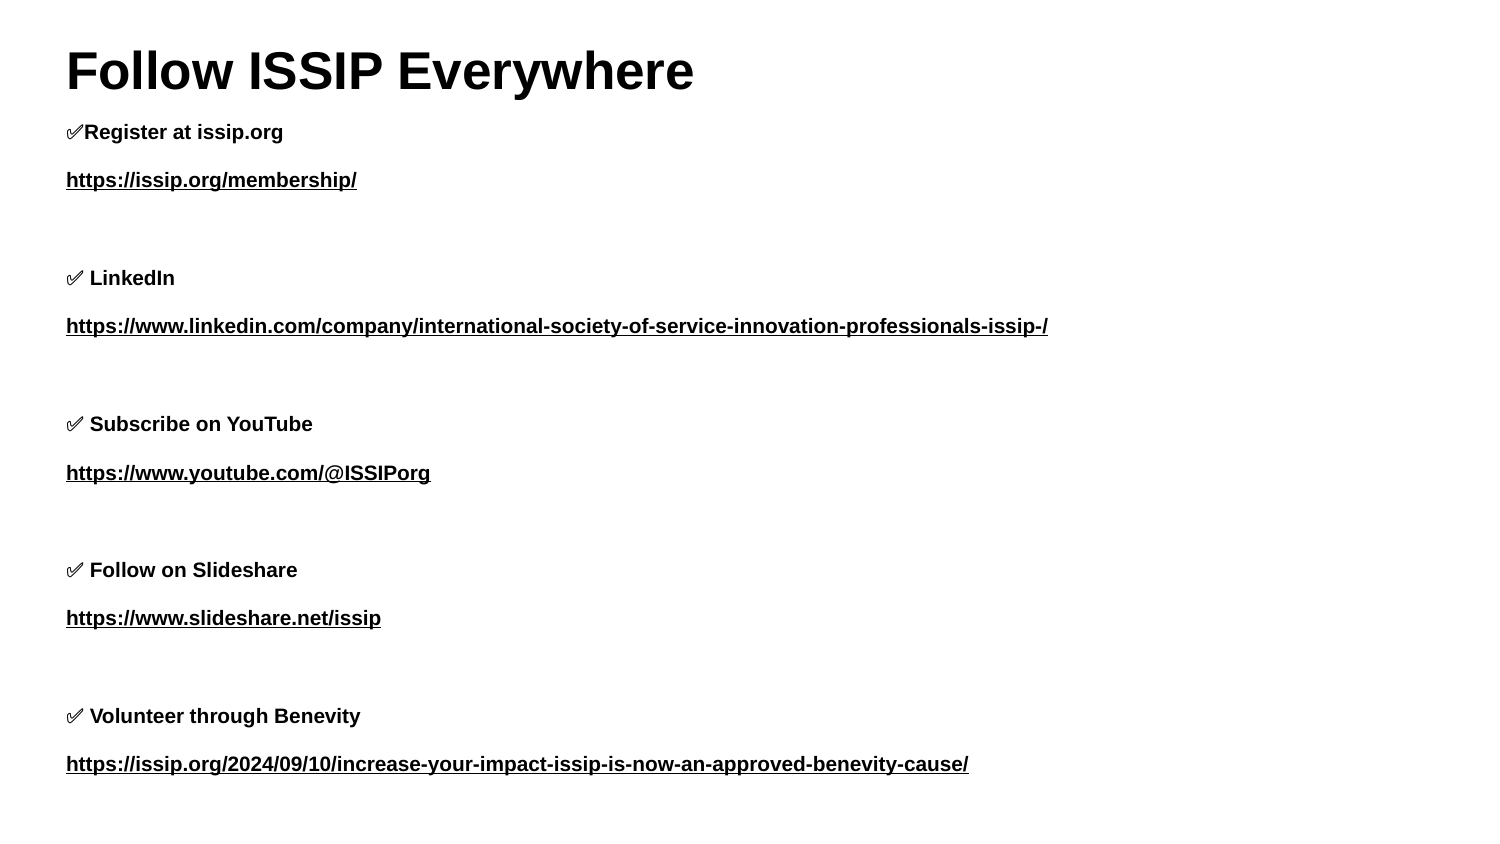

# Follow ISSIP Everywhere
✅Register at issip.org
https://issip.org/membership/

✅ LinkedIn
https://www.linkedin.com/company/international-society-of-service-innovation-professionals-issip-/

✅ Subscribe on YouTube
https://www.youtube.com/@ISSIPorg

✅ Follow on Slideshare
https://www.slideshare.net/issip

✅ Volunteer through Benevity
https://issip.org/2024/09/10/increase-your-impact-issip-is-now-an-approved-benevity-cause/